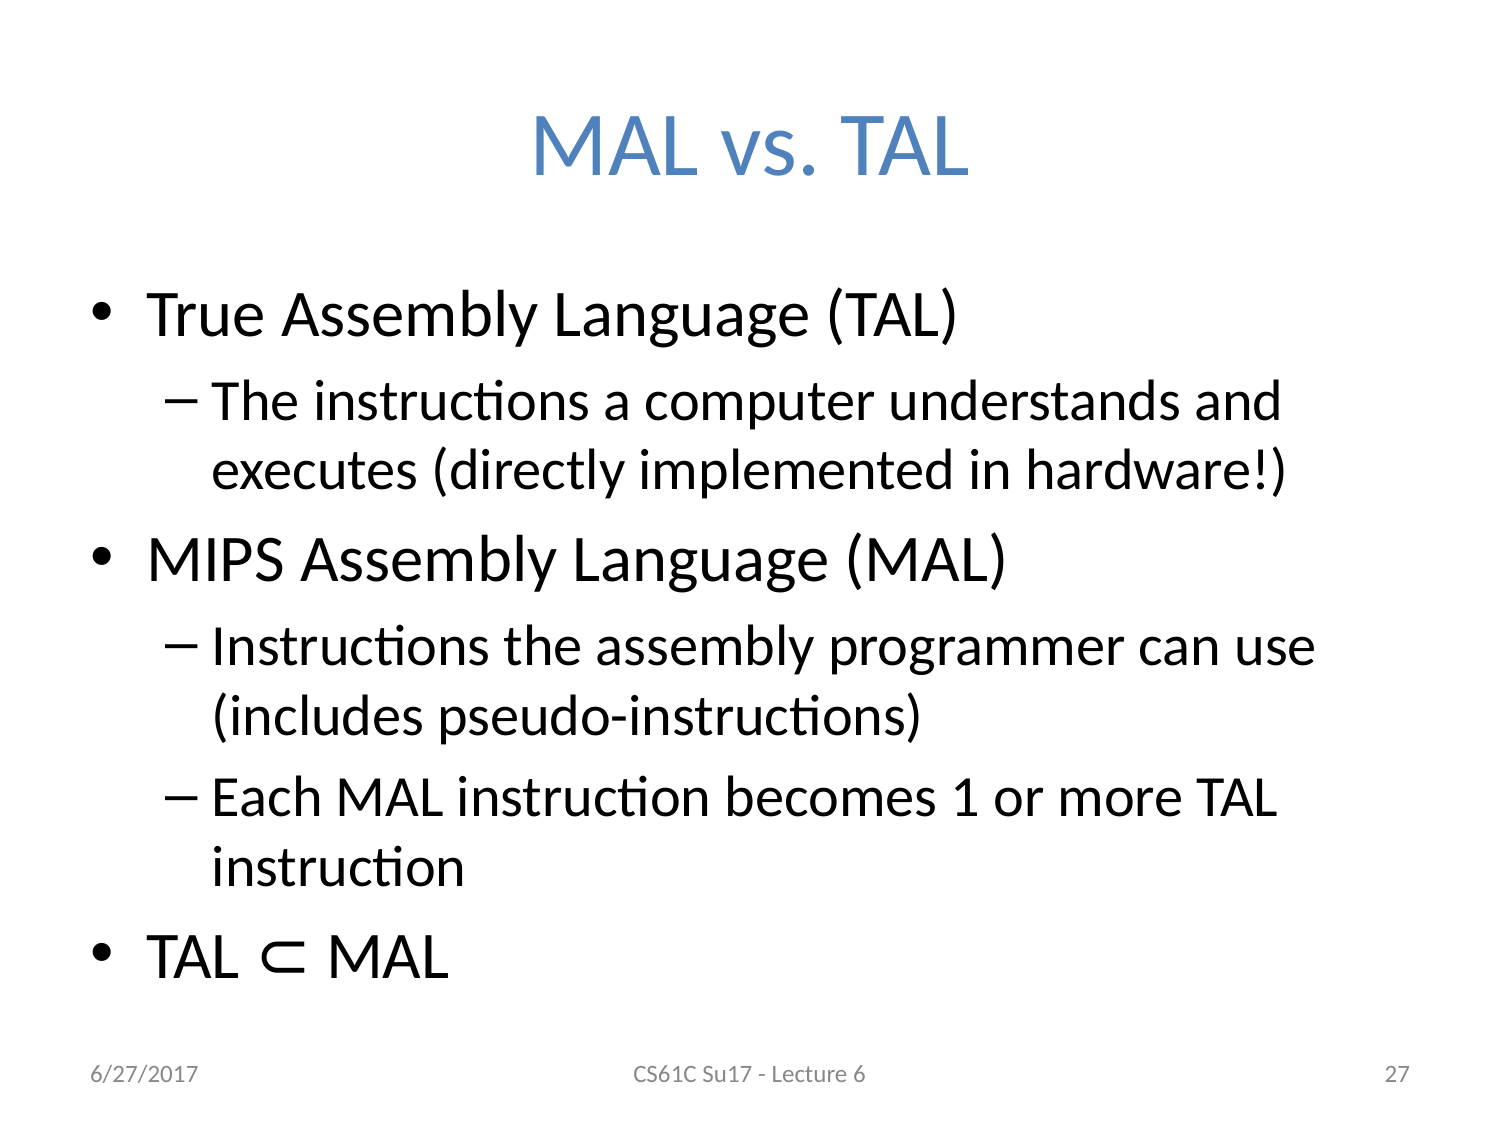

# MAL vs. TAL
True Assembly Language (TAL)
The instructions a computer understands and executes (directly implemented in hardware!)
MIPS Assembly Language (MAL)
Instructions the assembly programmer can use
(includes pseudo-instructions)
Each MAL instruction becomes 1 or more TAL instruction
TAL ⊂ MAL
6/27/2017
CS61C Su17 - Lecture 6
27